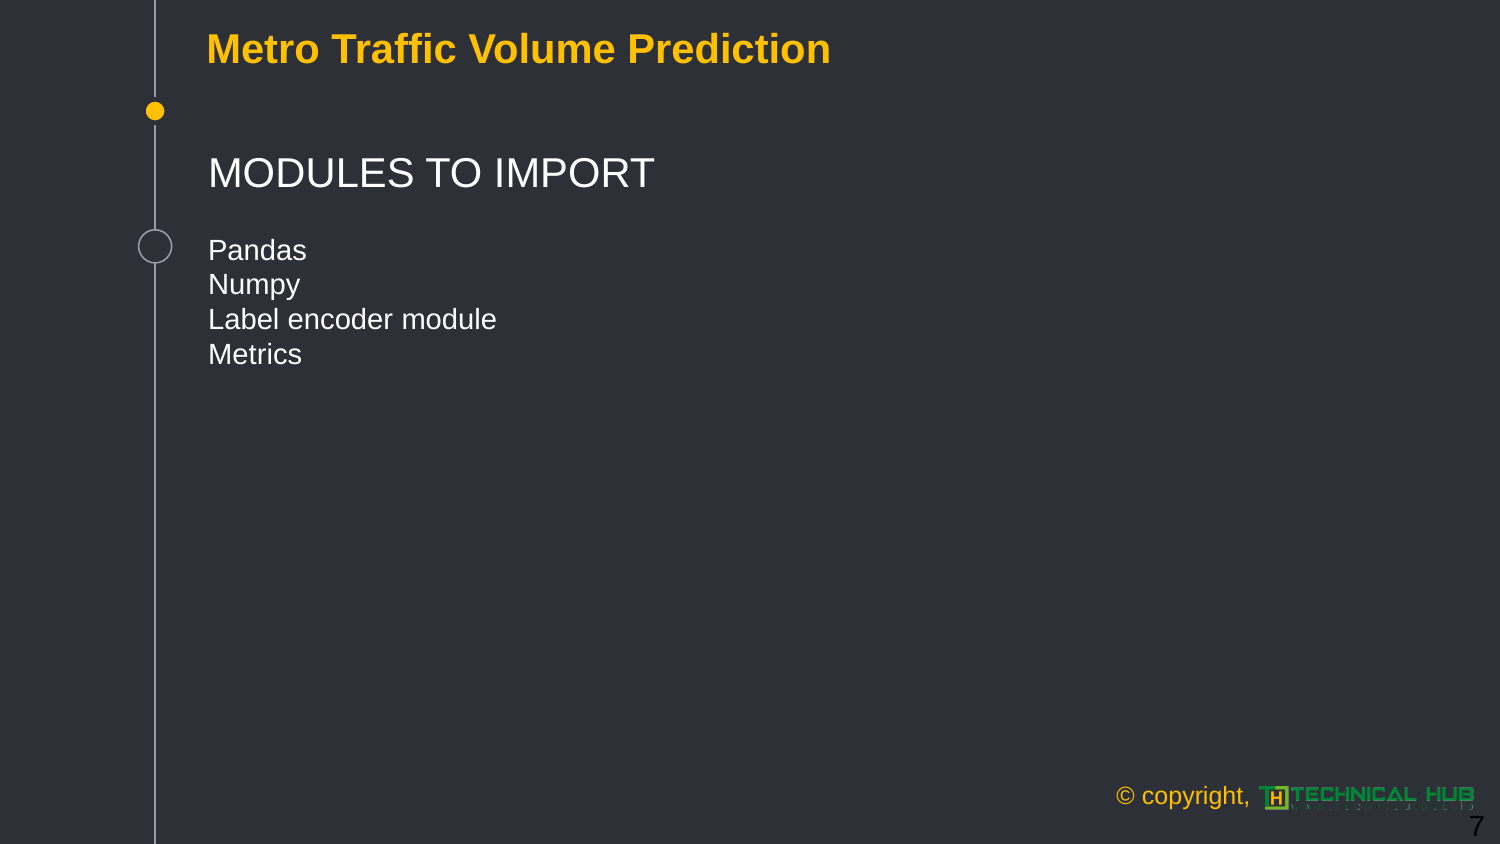

# Metro Traffic Volume Prediction

MODULES TO IMPORT

Pandas
Numpy
Label encoder module
Metrics
7